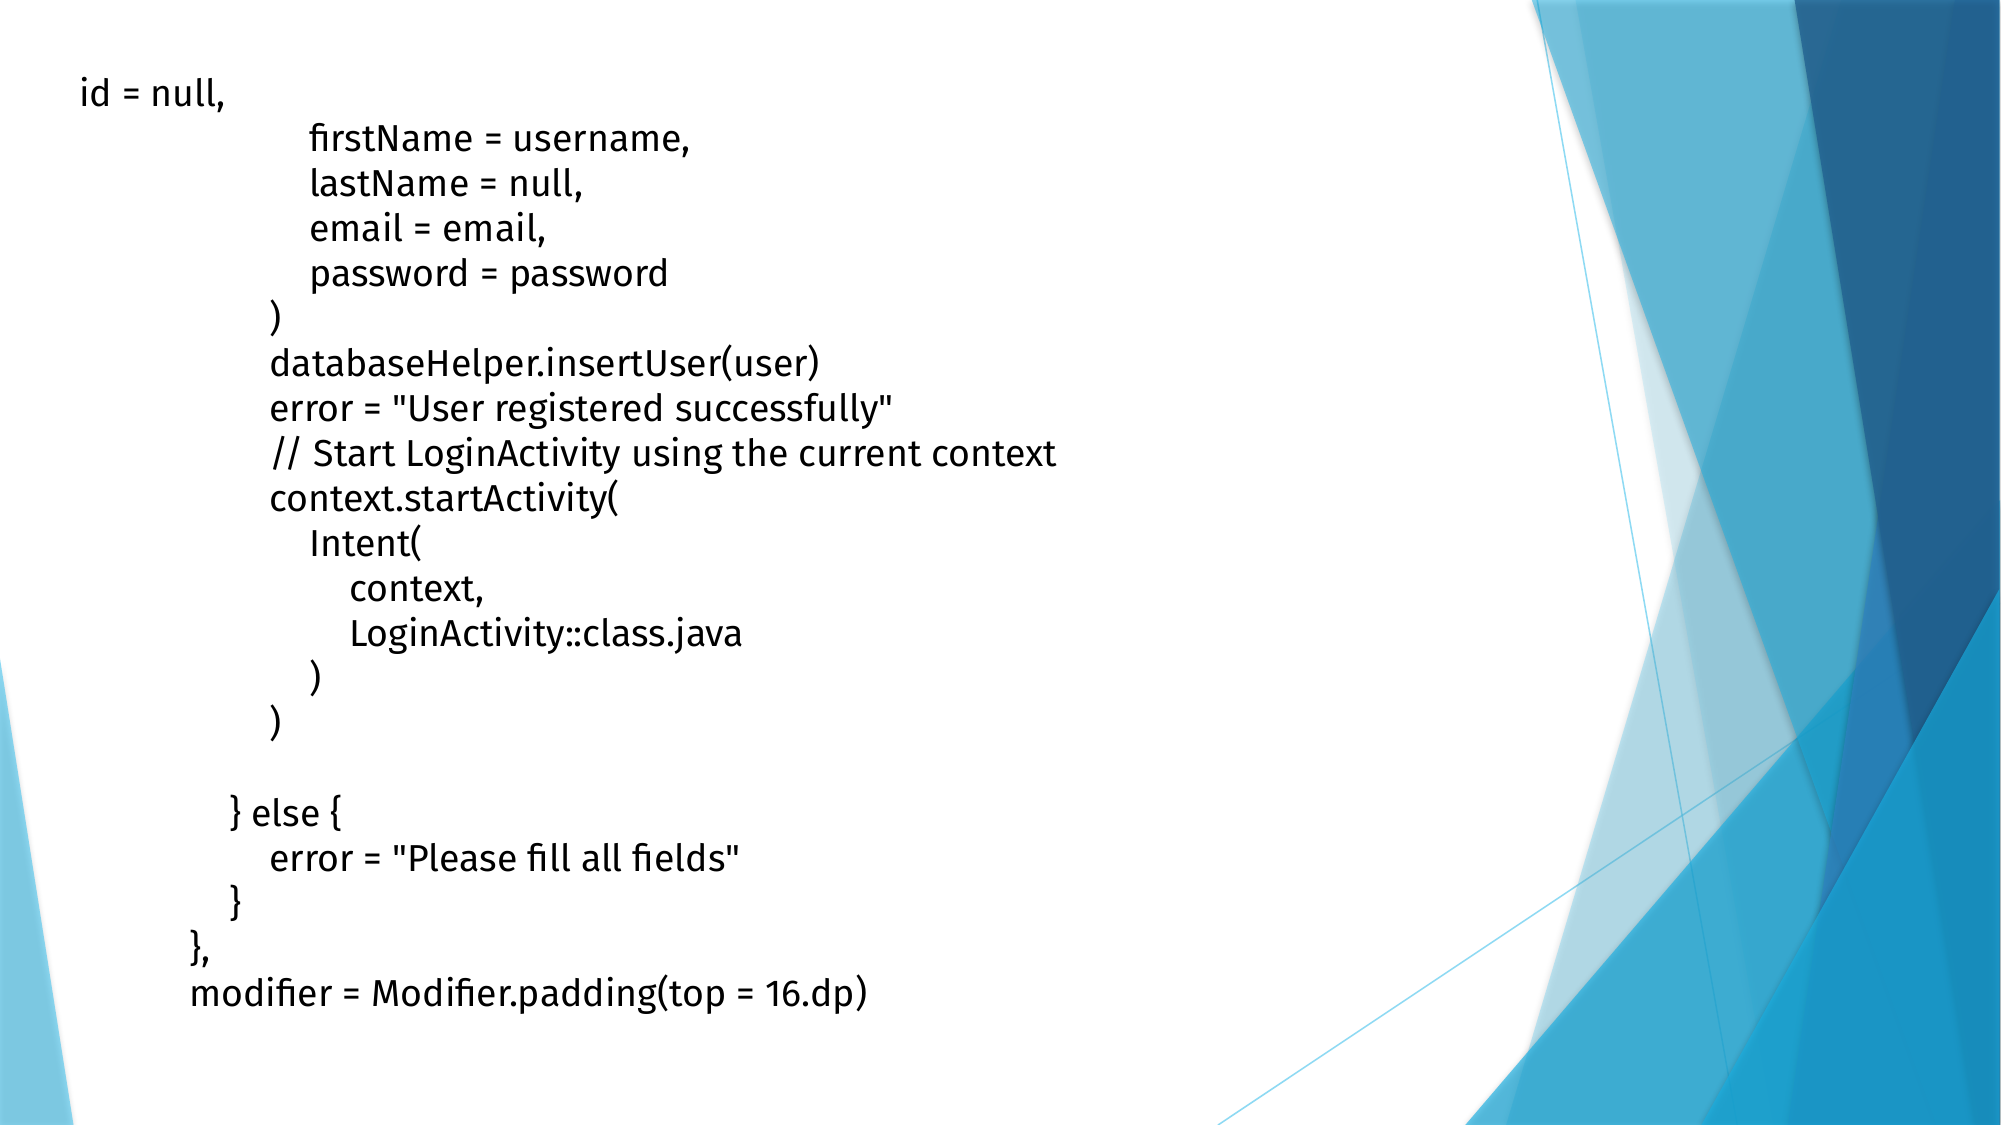

id = null,
                        firstName = username,
                        lastName = null,
                        email = email,
                        password = password
                    )
                    databaseHelper.insertUser(user)
                    error = "User registered successfully"
                    // Start LoginActivity using the current context
                    context.startActivity(
                        Intent(
                            context,
                            LoginActivity::class.java
                        )
                    )

                } else {
                    error = "Please fill all fields"
                }
            },
            modifier = Modifier.padding(top = 16.dp)